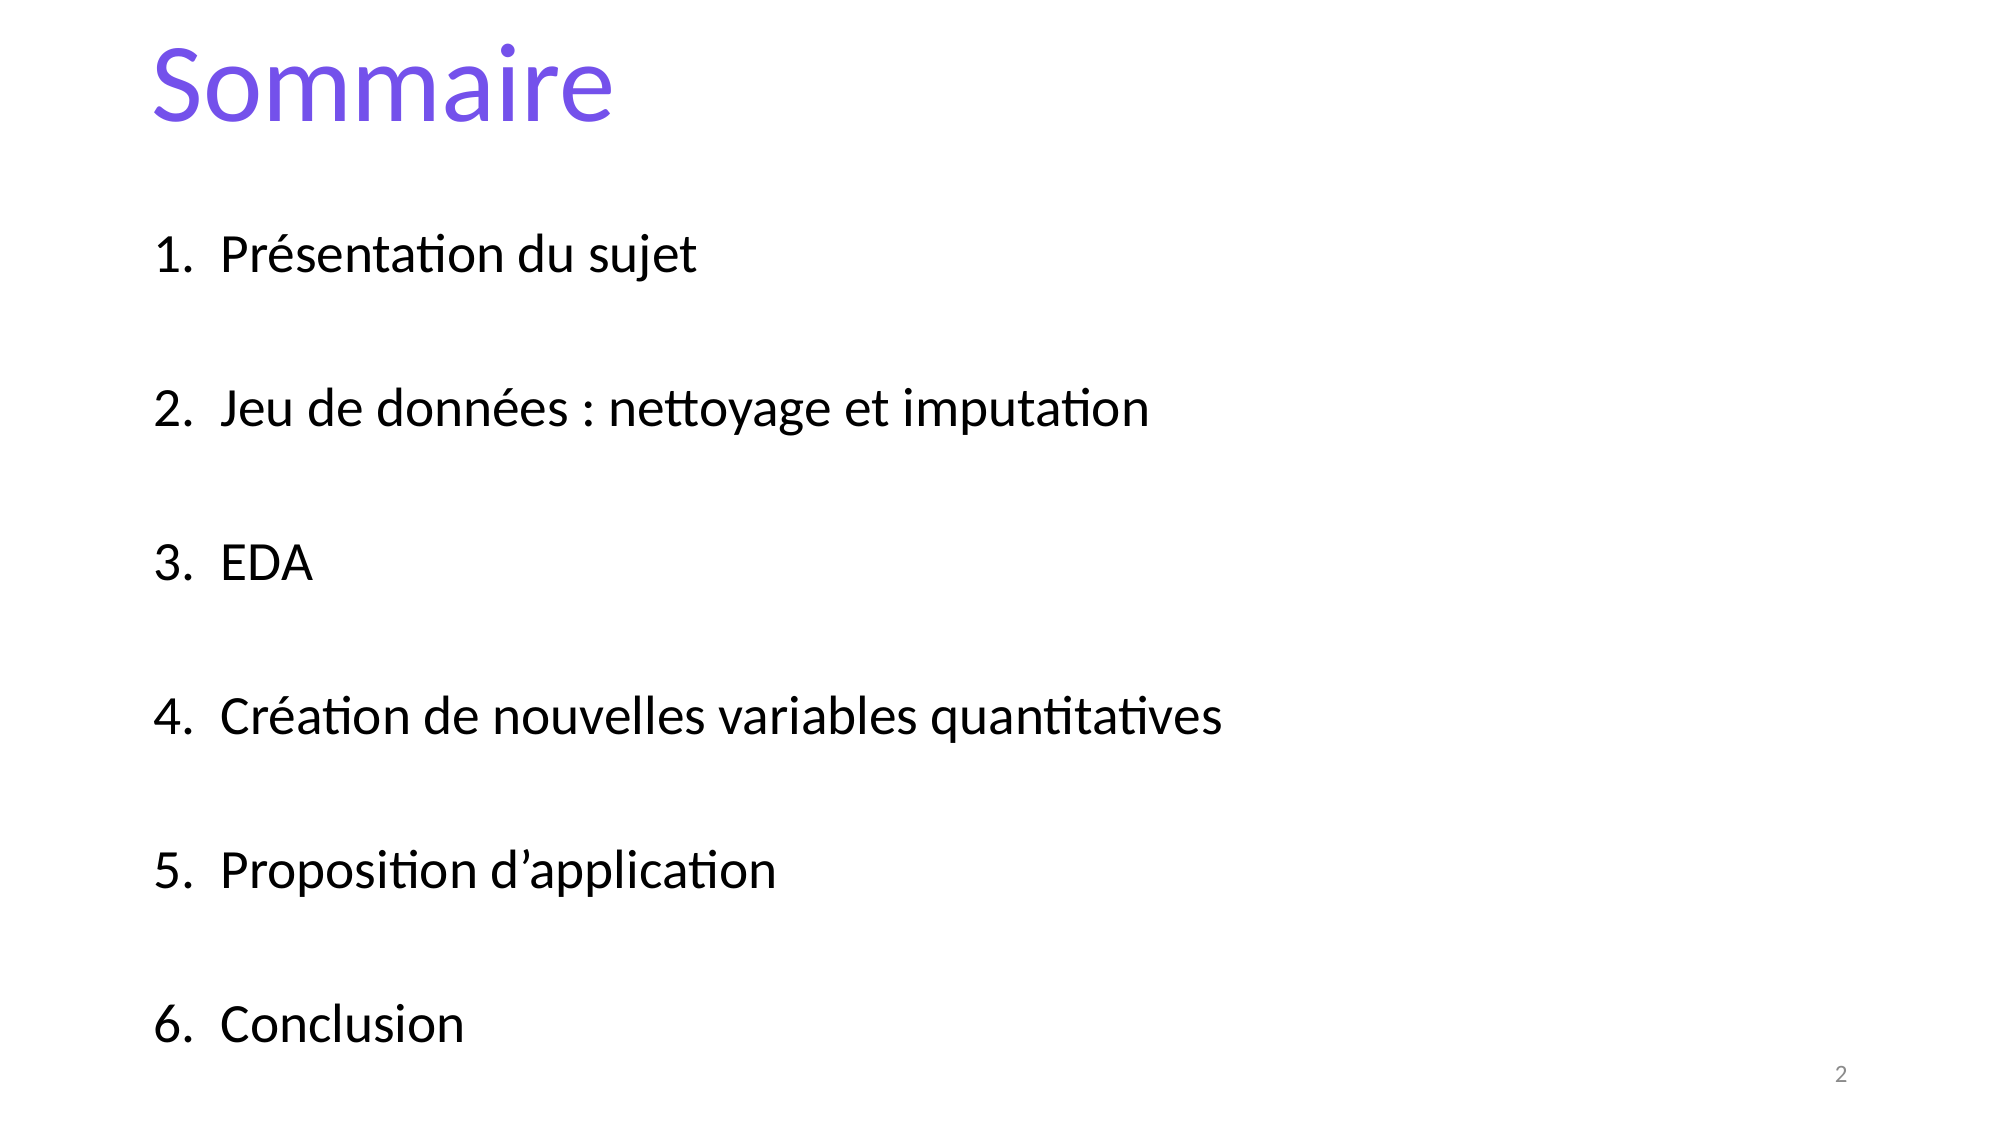

# Sommaire
Présentation du sujet

Jeu de données : nettoyage et imputation

EDA

Création de nouvelles variables quantitatives

Proposition d’application

Conclusion

2